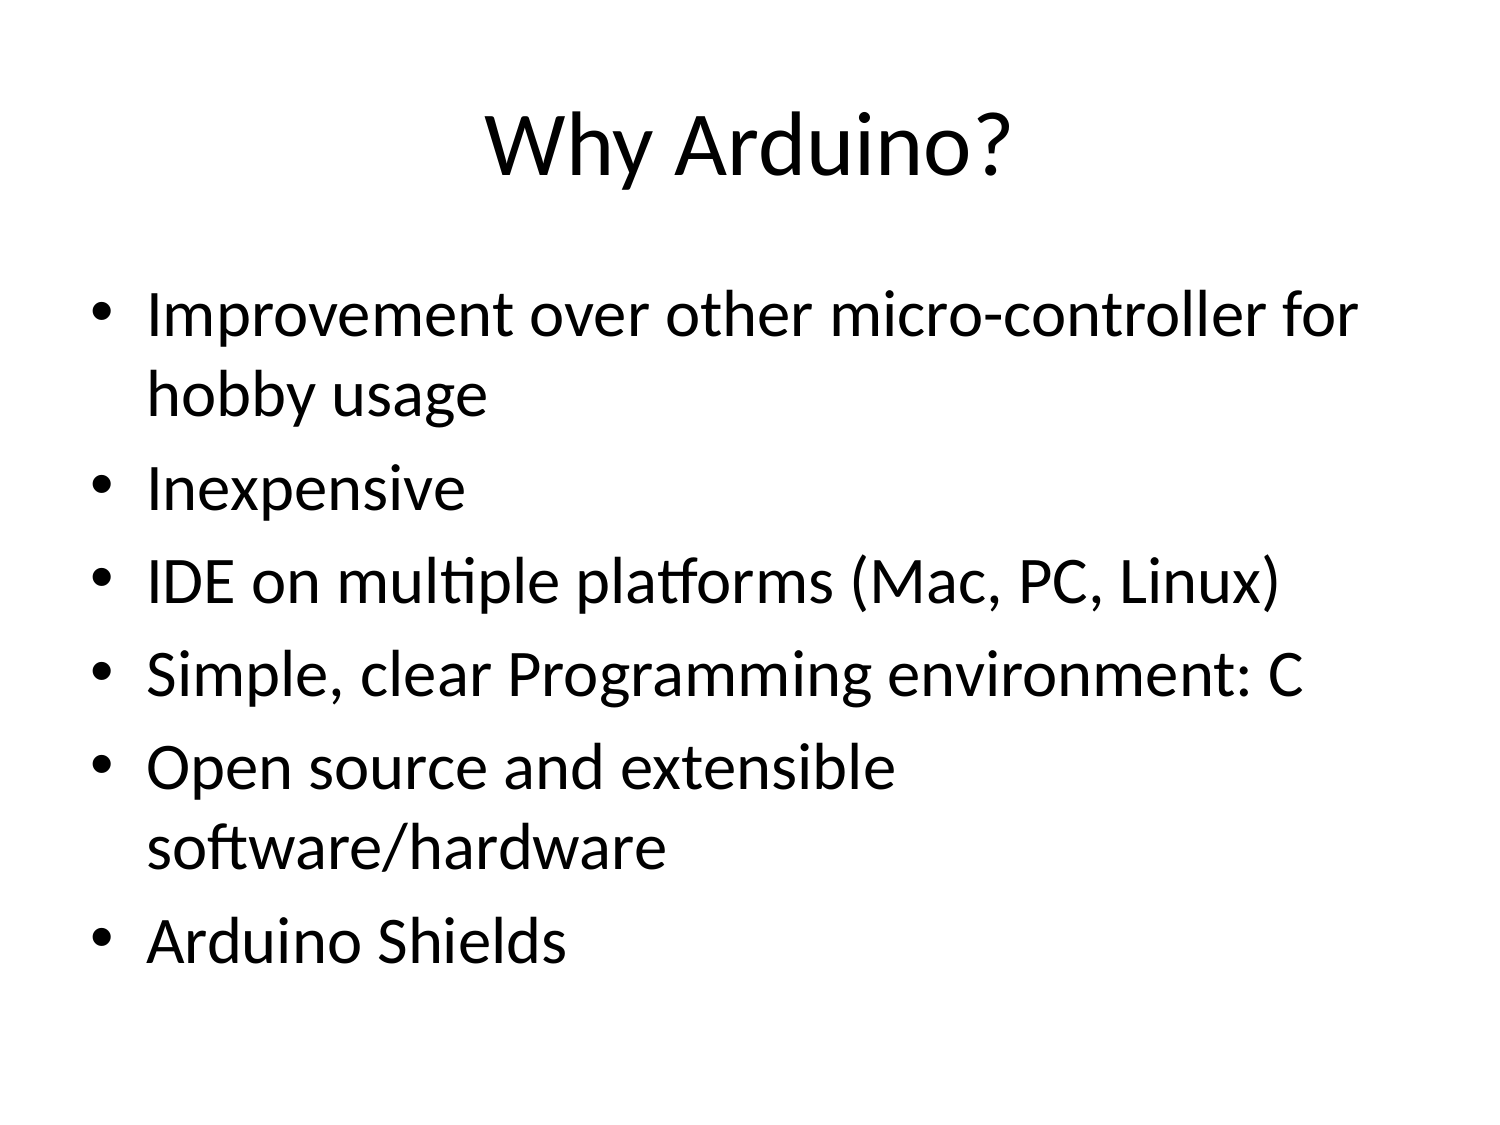

# Why Arduino?
Improvement over other micro-controller for hobby usage
Inexpensive
IDE on multiple platforms (Mac, PC, Linux)
Simple, clear Programming environment: C
Open source and extensible software/hardware
Arduino Shields